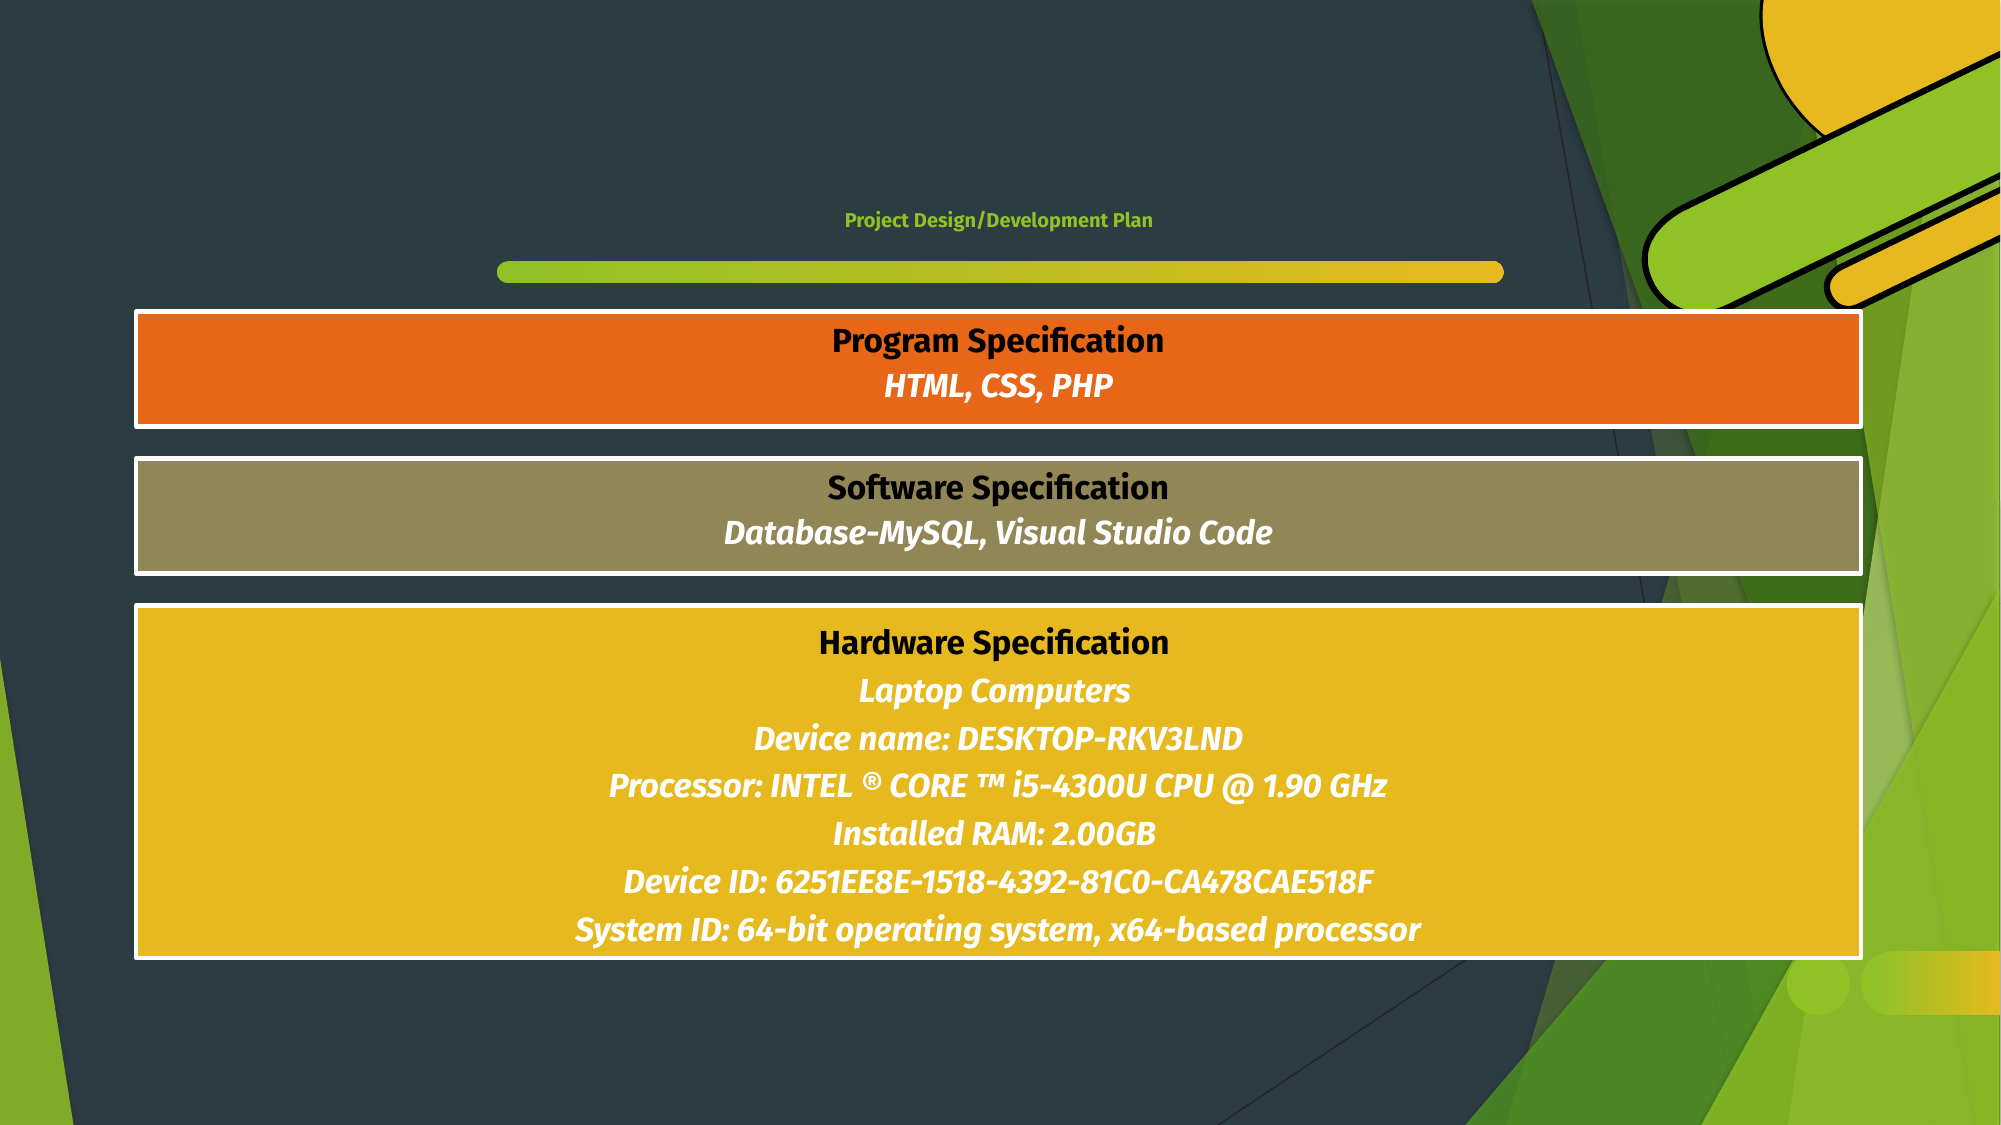

# Project Design/Development Plan
Program Specification
HTML, CSS, PHP

Software Specification
Database-MySQL, Visual Studio Code

Hardware Specification
Laptop Computers
Device name: DESKTOP-RKV3LND
Processor: INTEL ® CORE ™ i5-4300U CPU @ 1.90 GHz
Installed RAM: 2.00GB
Device ID: 6251EE8E-1518-4392-81C0-CA478CAE518F
System ID: 64-bit operating system, x64-based processor